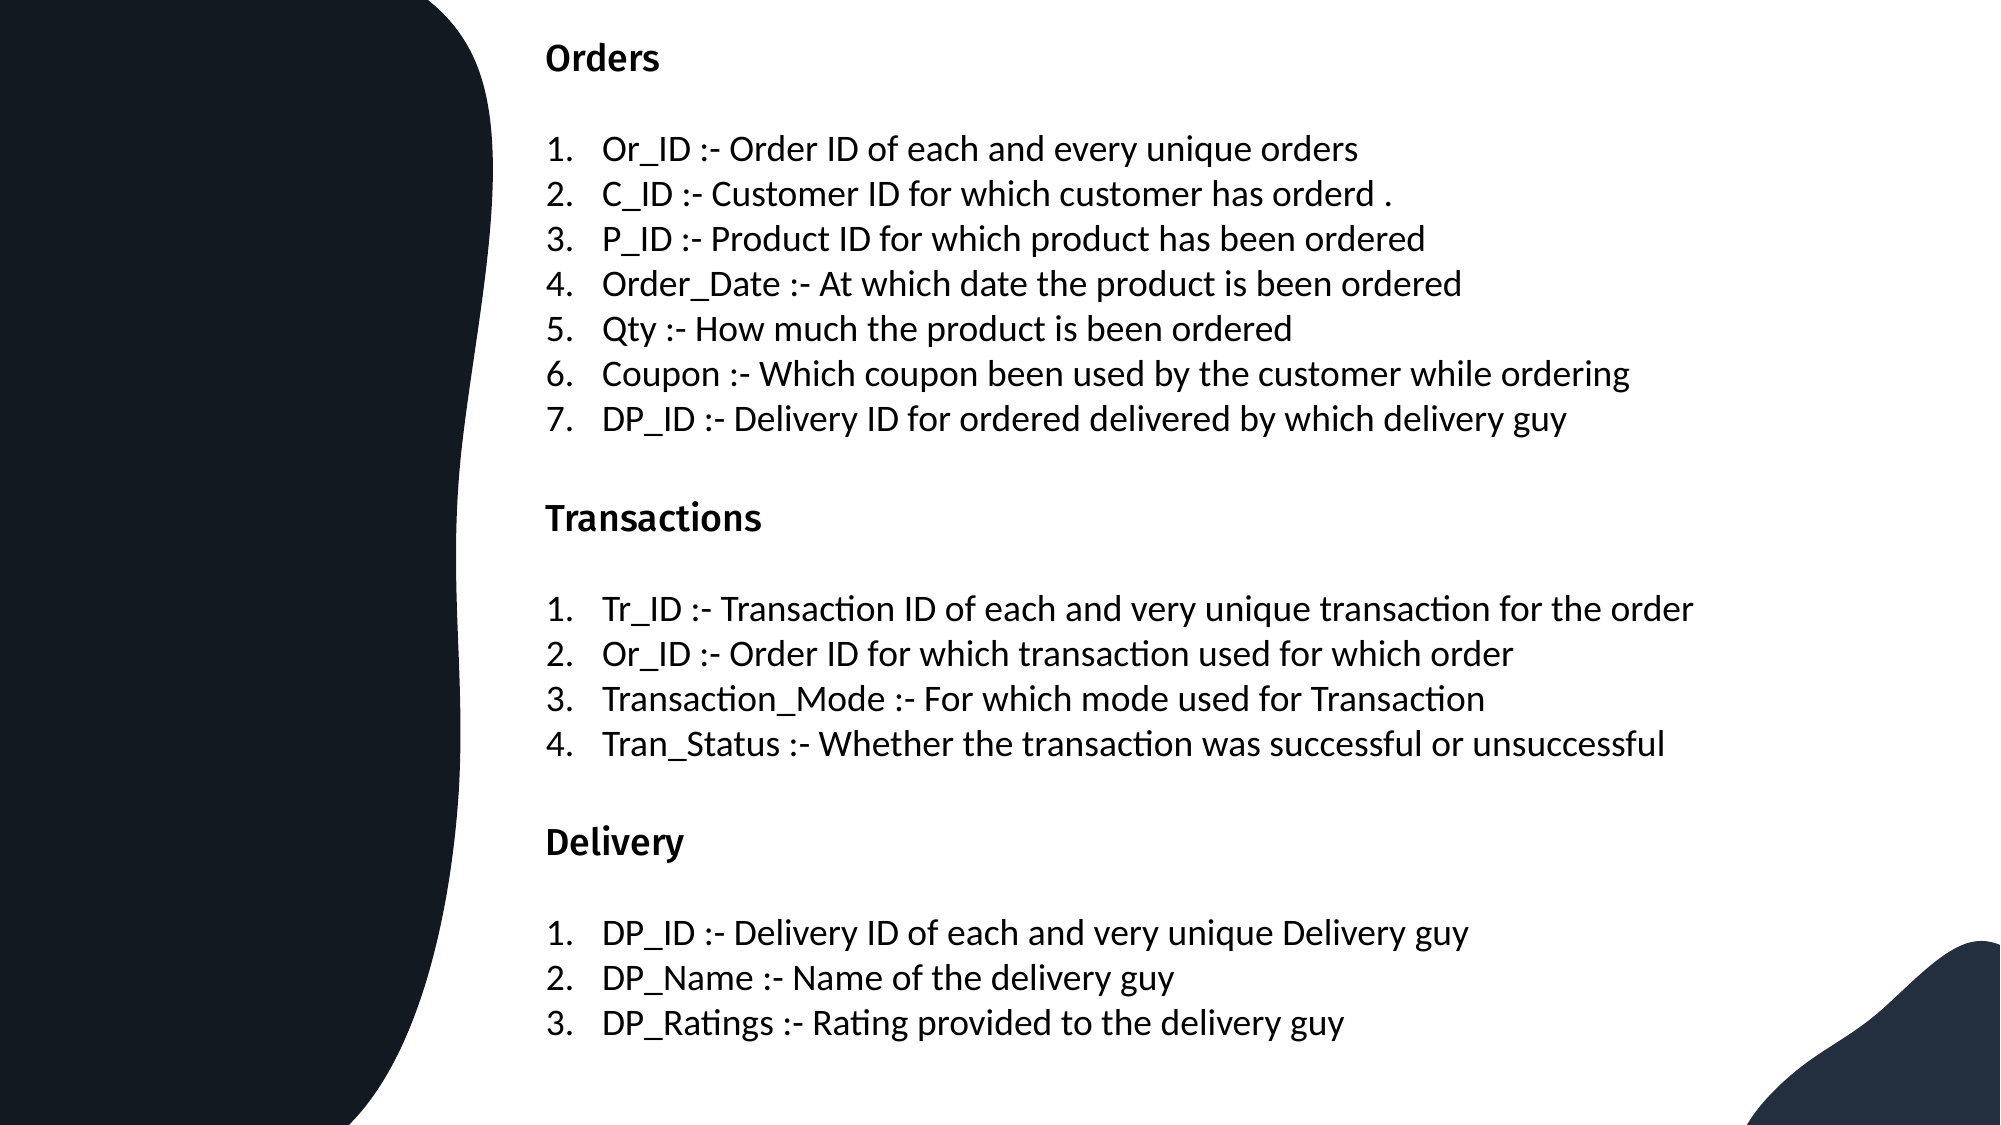

Orders

Or_ID :- Order ID of each and every unique orders
C_ID :- Customer ID for which customer has orderd .
P_ID :- Product ID for which product has been ordered
Order_Date :- At which date the product is been ordered
Qty :- How much the product is been ordered
Coupon :- Which coupon been used by the customer while ordering
DP_ID :- Delivery ID for ordered delivered by which delivery guy
Transactions

Tr_ID :- Transaction ID of each and very unique transaction for the order
Or_ID :- Order ID for which transaction used for which order
Transaction_Mode :- For which mode used for Transaction
Tran_Status :- Whether the transaction was successful or unsuccessful
Delivery

DP_ID :- Delivery ID of each and very unique Delivery guy
DP_Name :- Name of the delivery guy
DP_Ratings :- Rating provided to the delivery guy